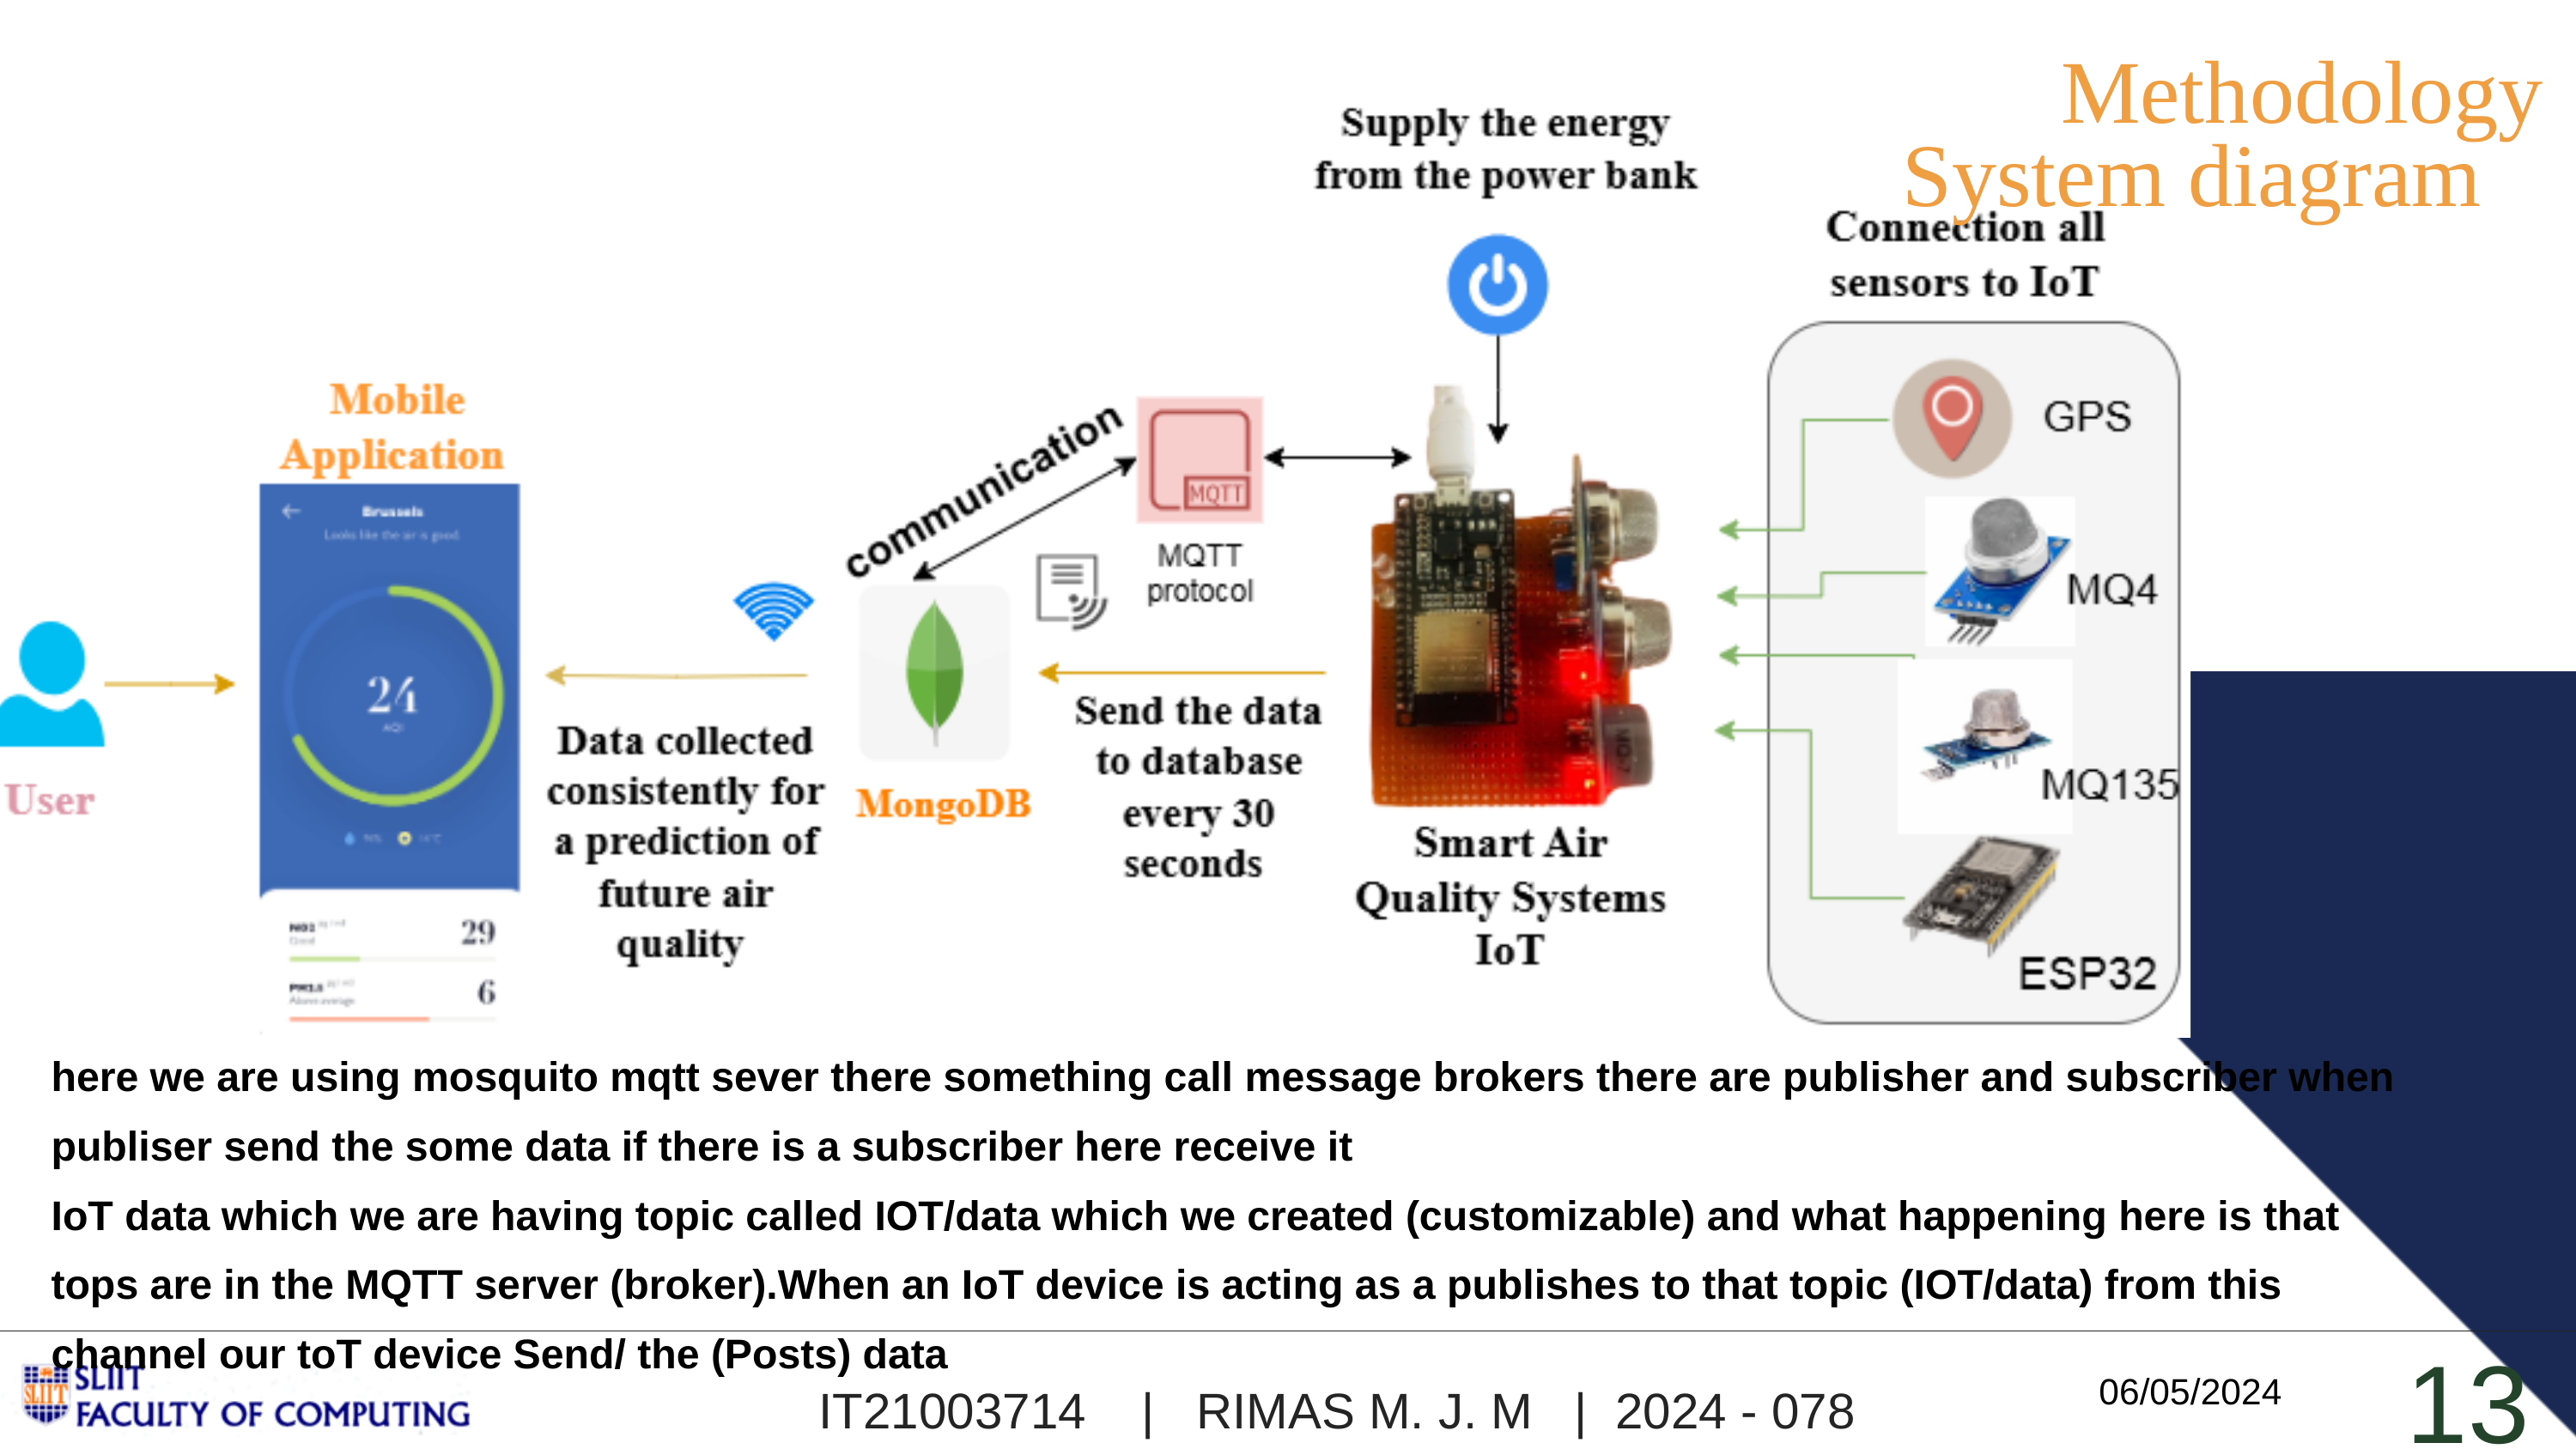

Methodology

System diagram

here we are using mosquito mqtt sever there something call message brokers there are publisher and subscriber when publiser send the some data if there is a subscriber here receive it
IoT data which we are having topic called IOT/data which we created (customizable) and what happening here is that tops are in the MQTT server (broker).When an IoT device is acting as a publishes to that topic (IOT/data) from this channel our toT device Send/ the (Posts) data

13

06/05/2024
IT21003714    |   RIMAS M. J. M   |  2024 - 078